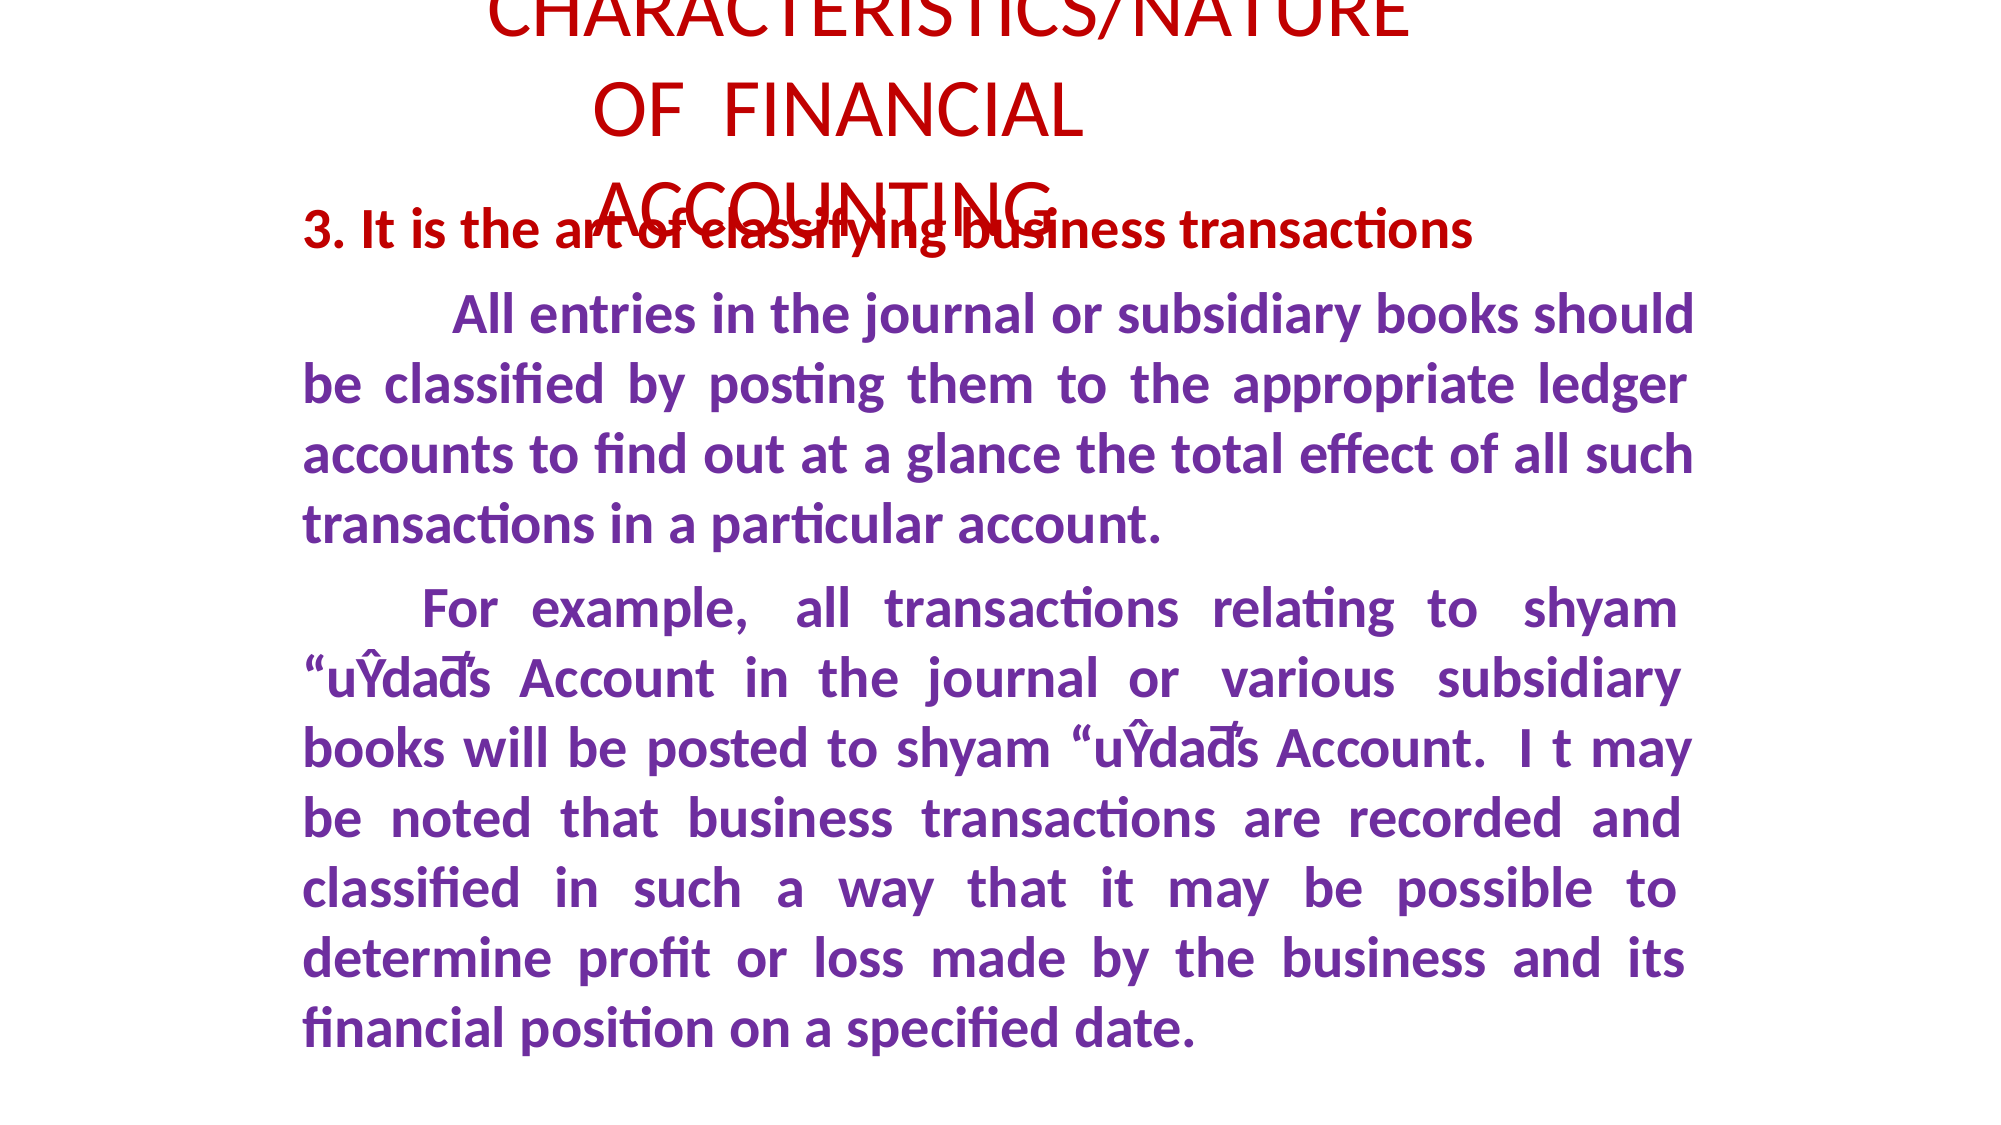

# CHARACTERISTICS/NATURE	OF  FINANCIAL ACCOUNTING
3. It is the art of classifying business transactions
All entries in the journal or subsidiary books should  be classified by posting them to the appropriate ledger  accounts to find out at a glance the total effect of all such  transactions in a particular account.
For example, all transactions relating to shyam  “uŶdaƌ͛s Account in the journal or various subsidiary  books will be posted to shyam “uŶdaƌ͛s Account. I t may  be noted that business transactions are recorded and  classified in such a way that it may be possible to  determine profit or loss made by the business and its  financial position on a specified date.